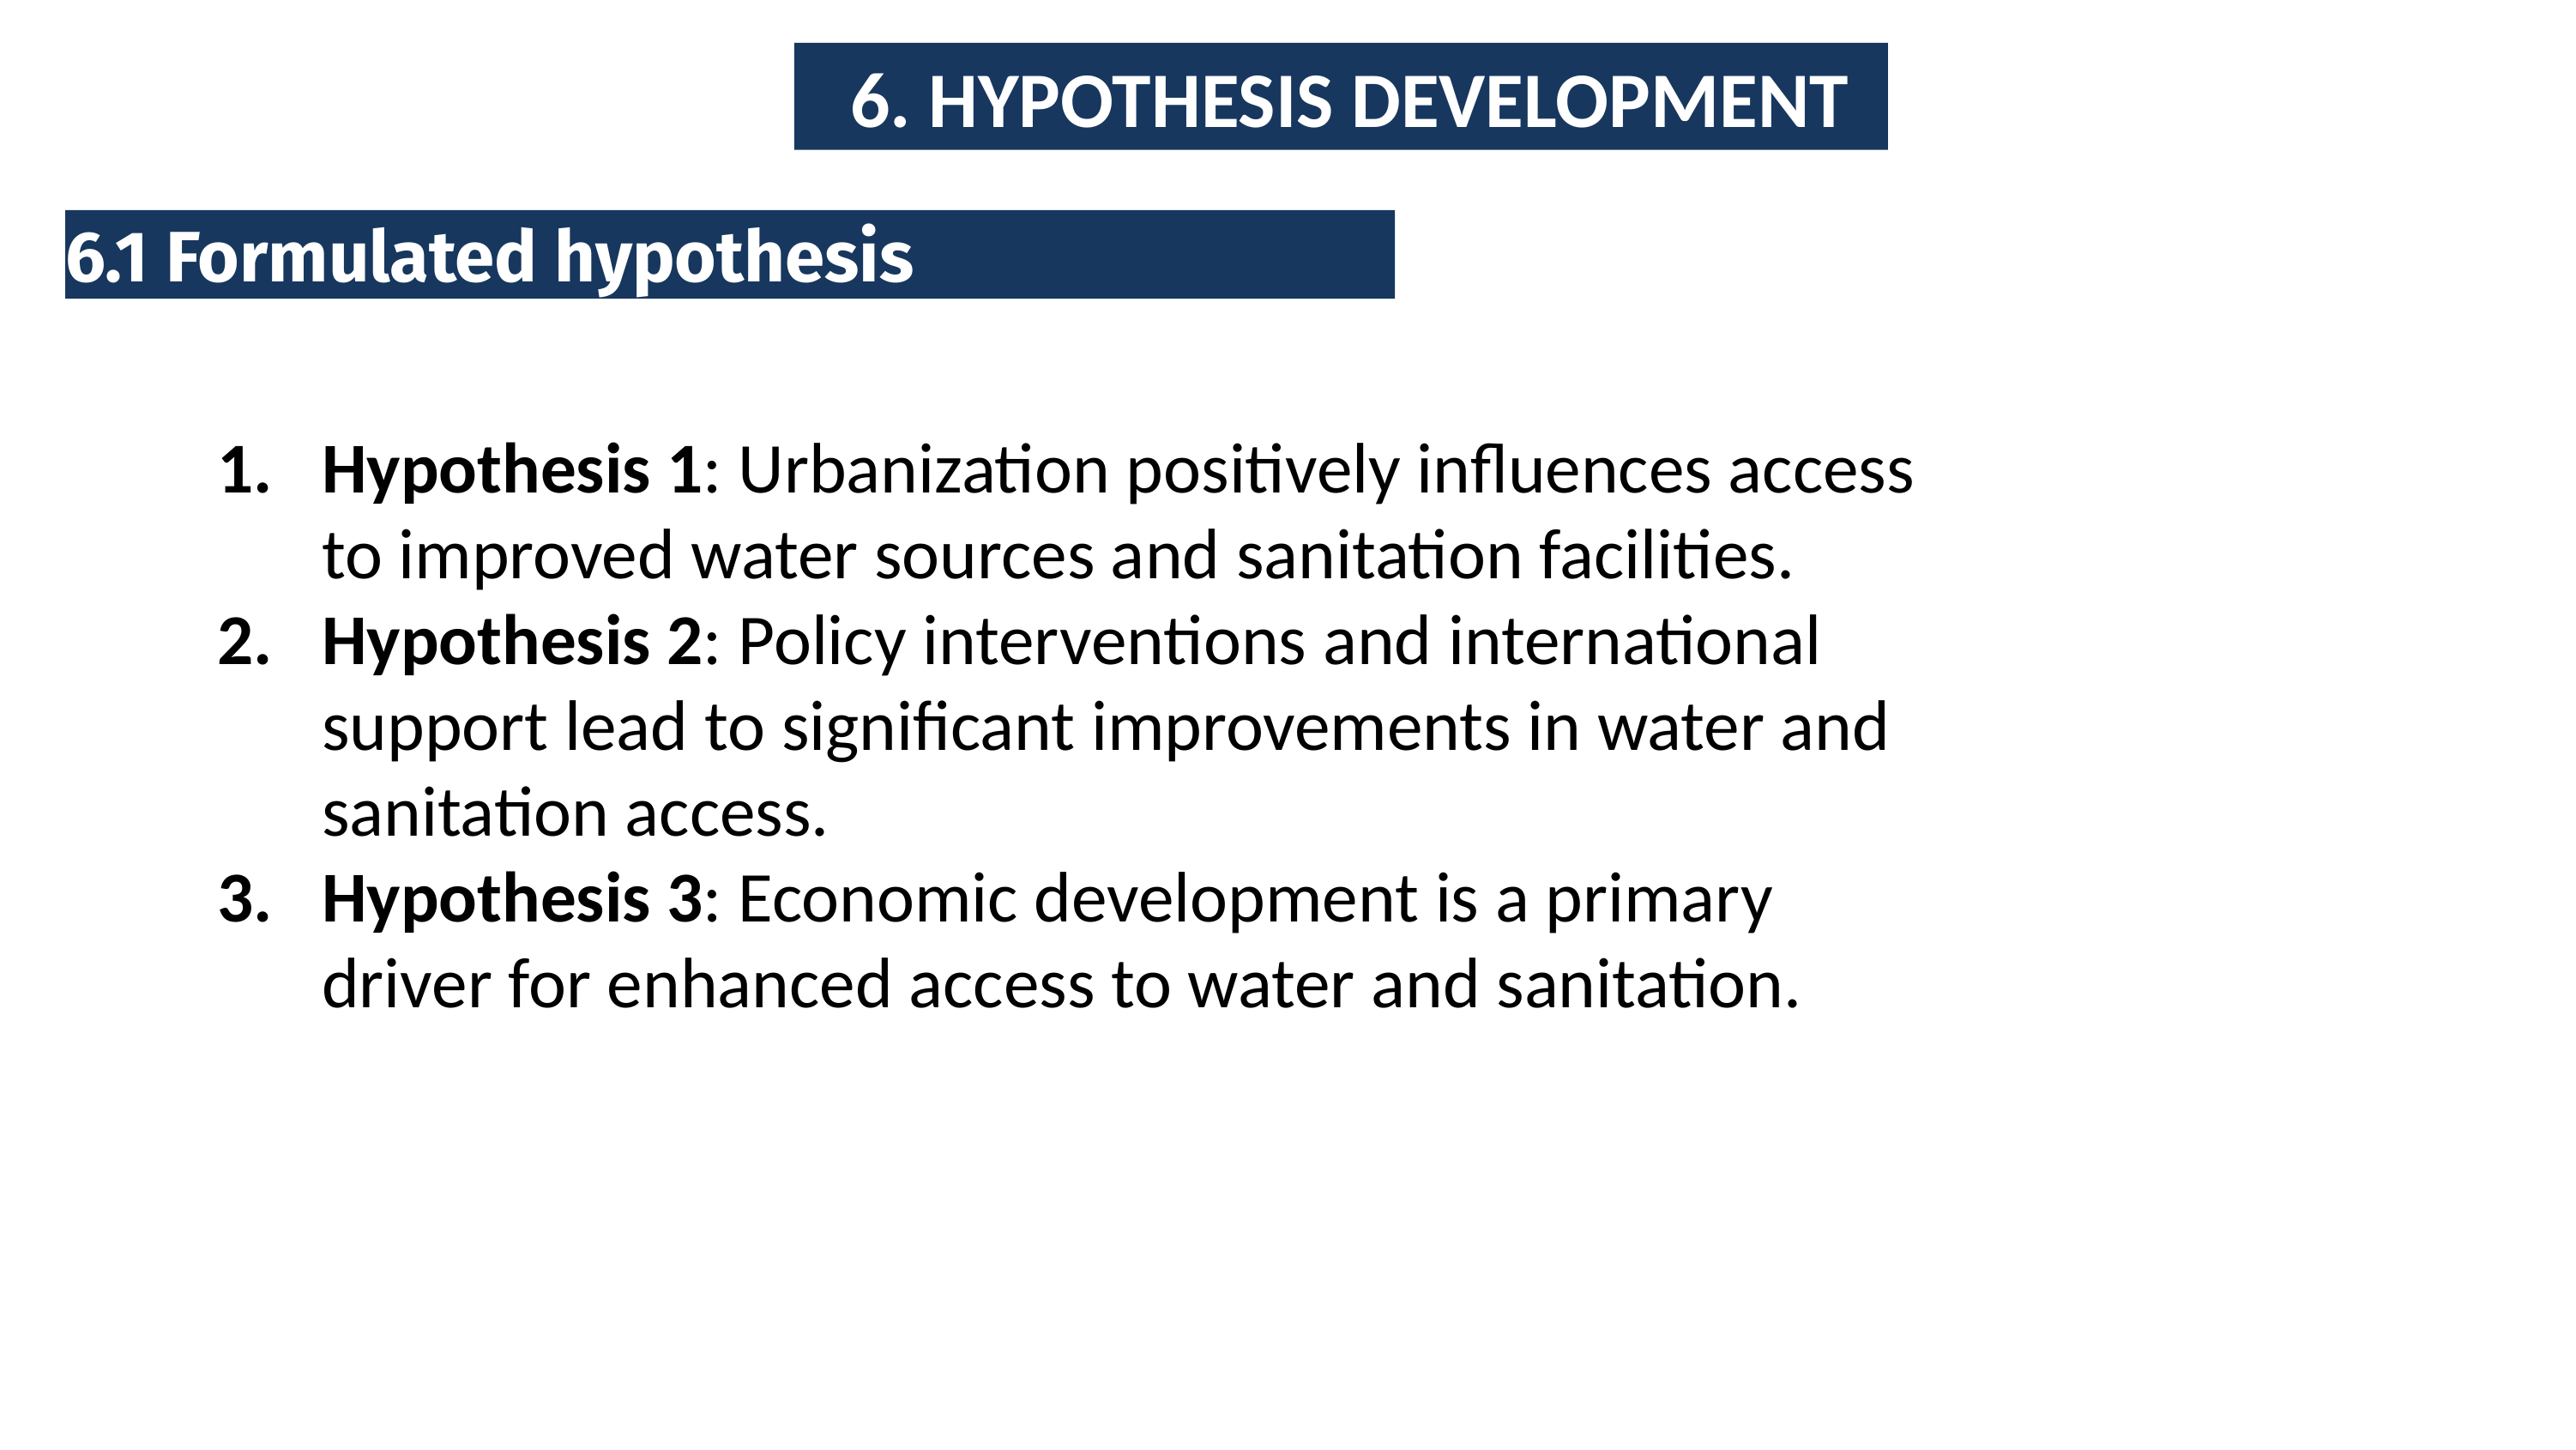

6. HYPOTHESIS DEVELOPMENT
# 6.1 Formulated hypothesis
Hypothesis 1: Urbanization positively influences access to improved water sources and sanitation facilities.
Hypothesis 2: Policy interventions and international support lead to significant improvements in water and sanitation access.
Hypothesis 3: Economic development is a primary driver for enhanced access to water and sanitation.